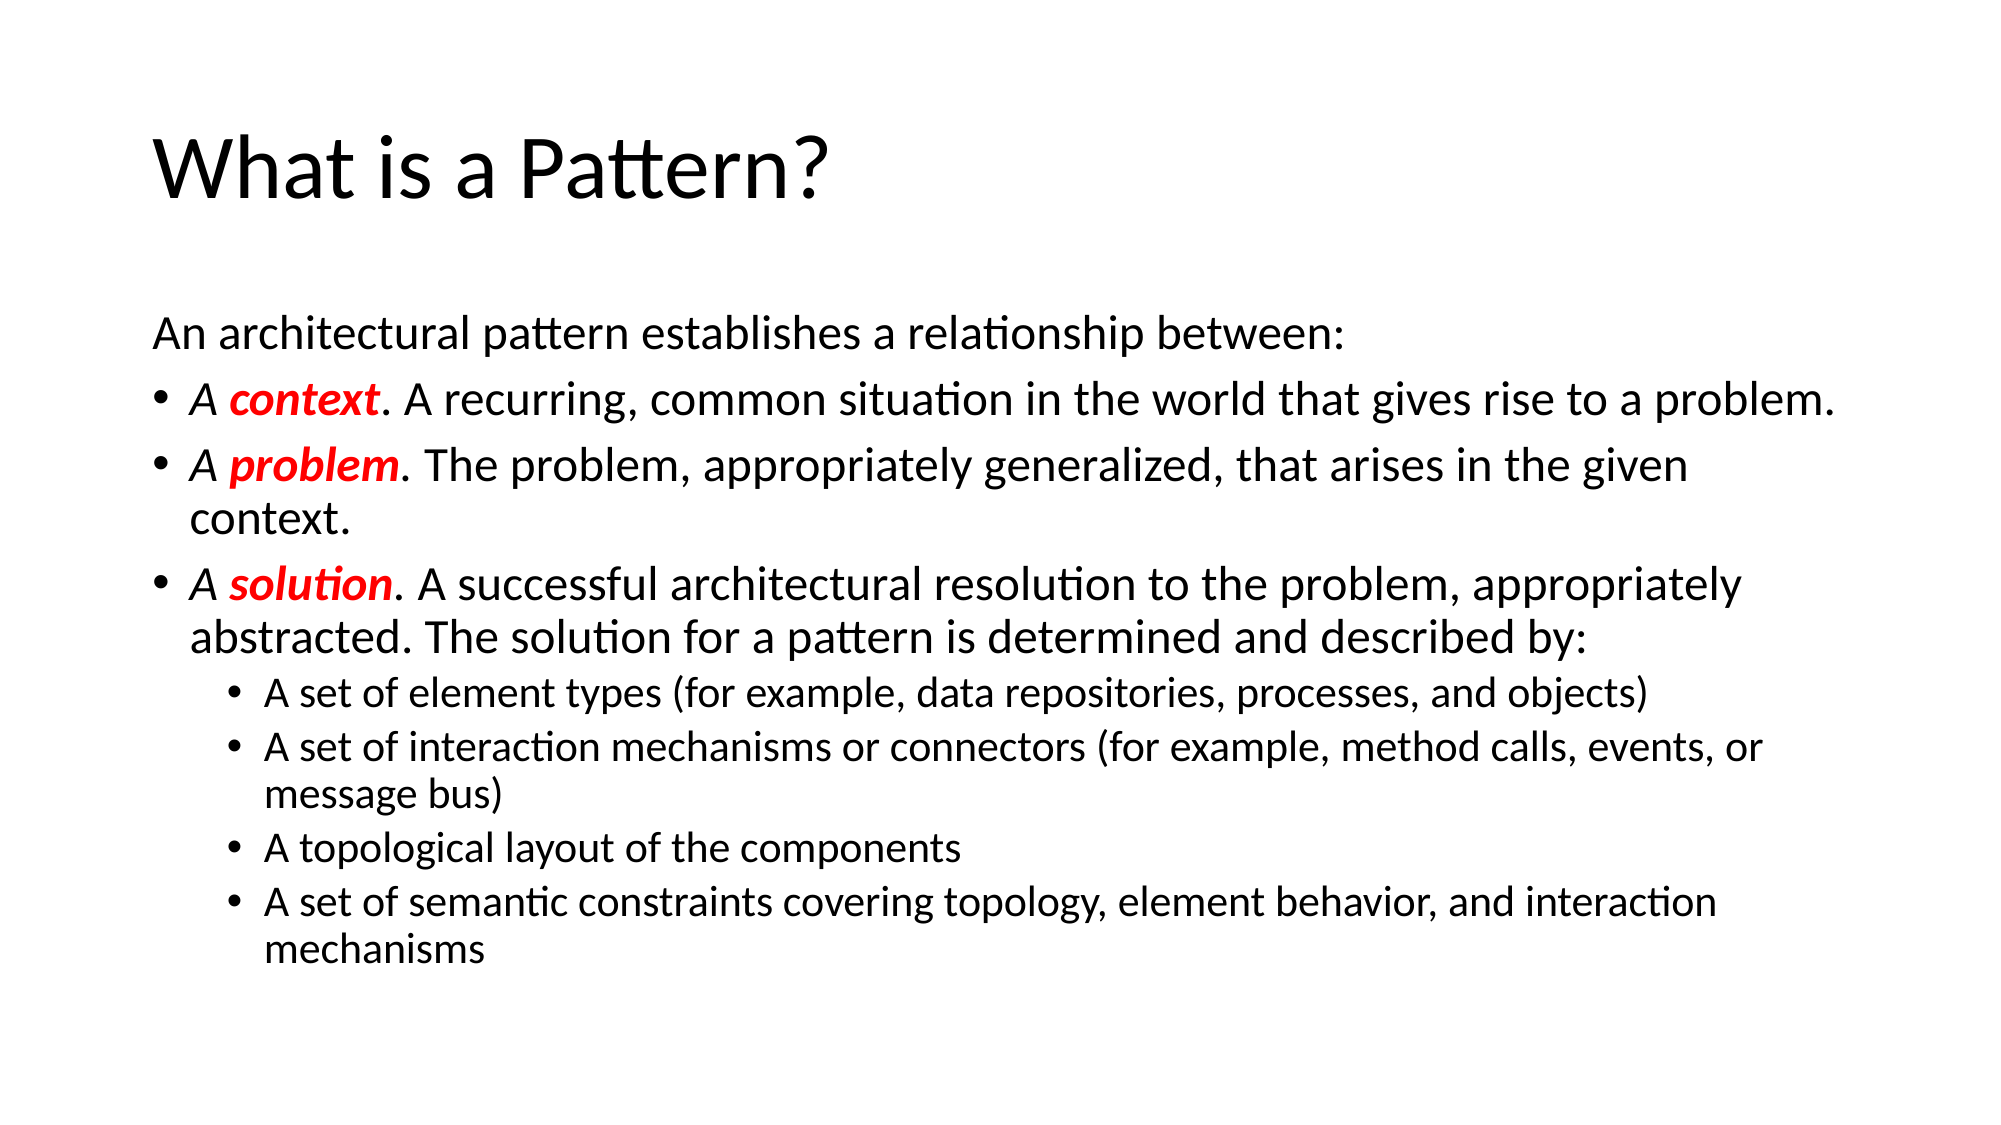

# What is a Pattern?
An architectural pattern establishes a relationship between:
A context. A recurring, common situation in the world that gives rise to a problem.
A problem. The problem, appropriately generalized, that arises in the given context.
A solution. A successful architectural resolution to the problem, appropriately abstracted. The solution for a pattern is determined and described by:
A set of element types (for example, data repositories, processes, and objects)
A set of interaction mechanisms or connectors (for example, method calls, events, or message bus)
A topological layout of the components
A set of semantic constraints covering topology, element behavior, and interaction mechanisms